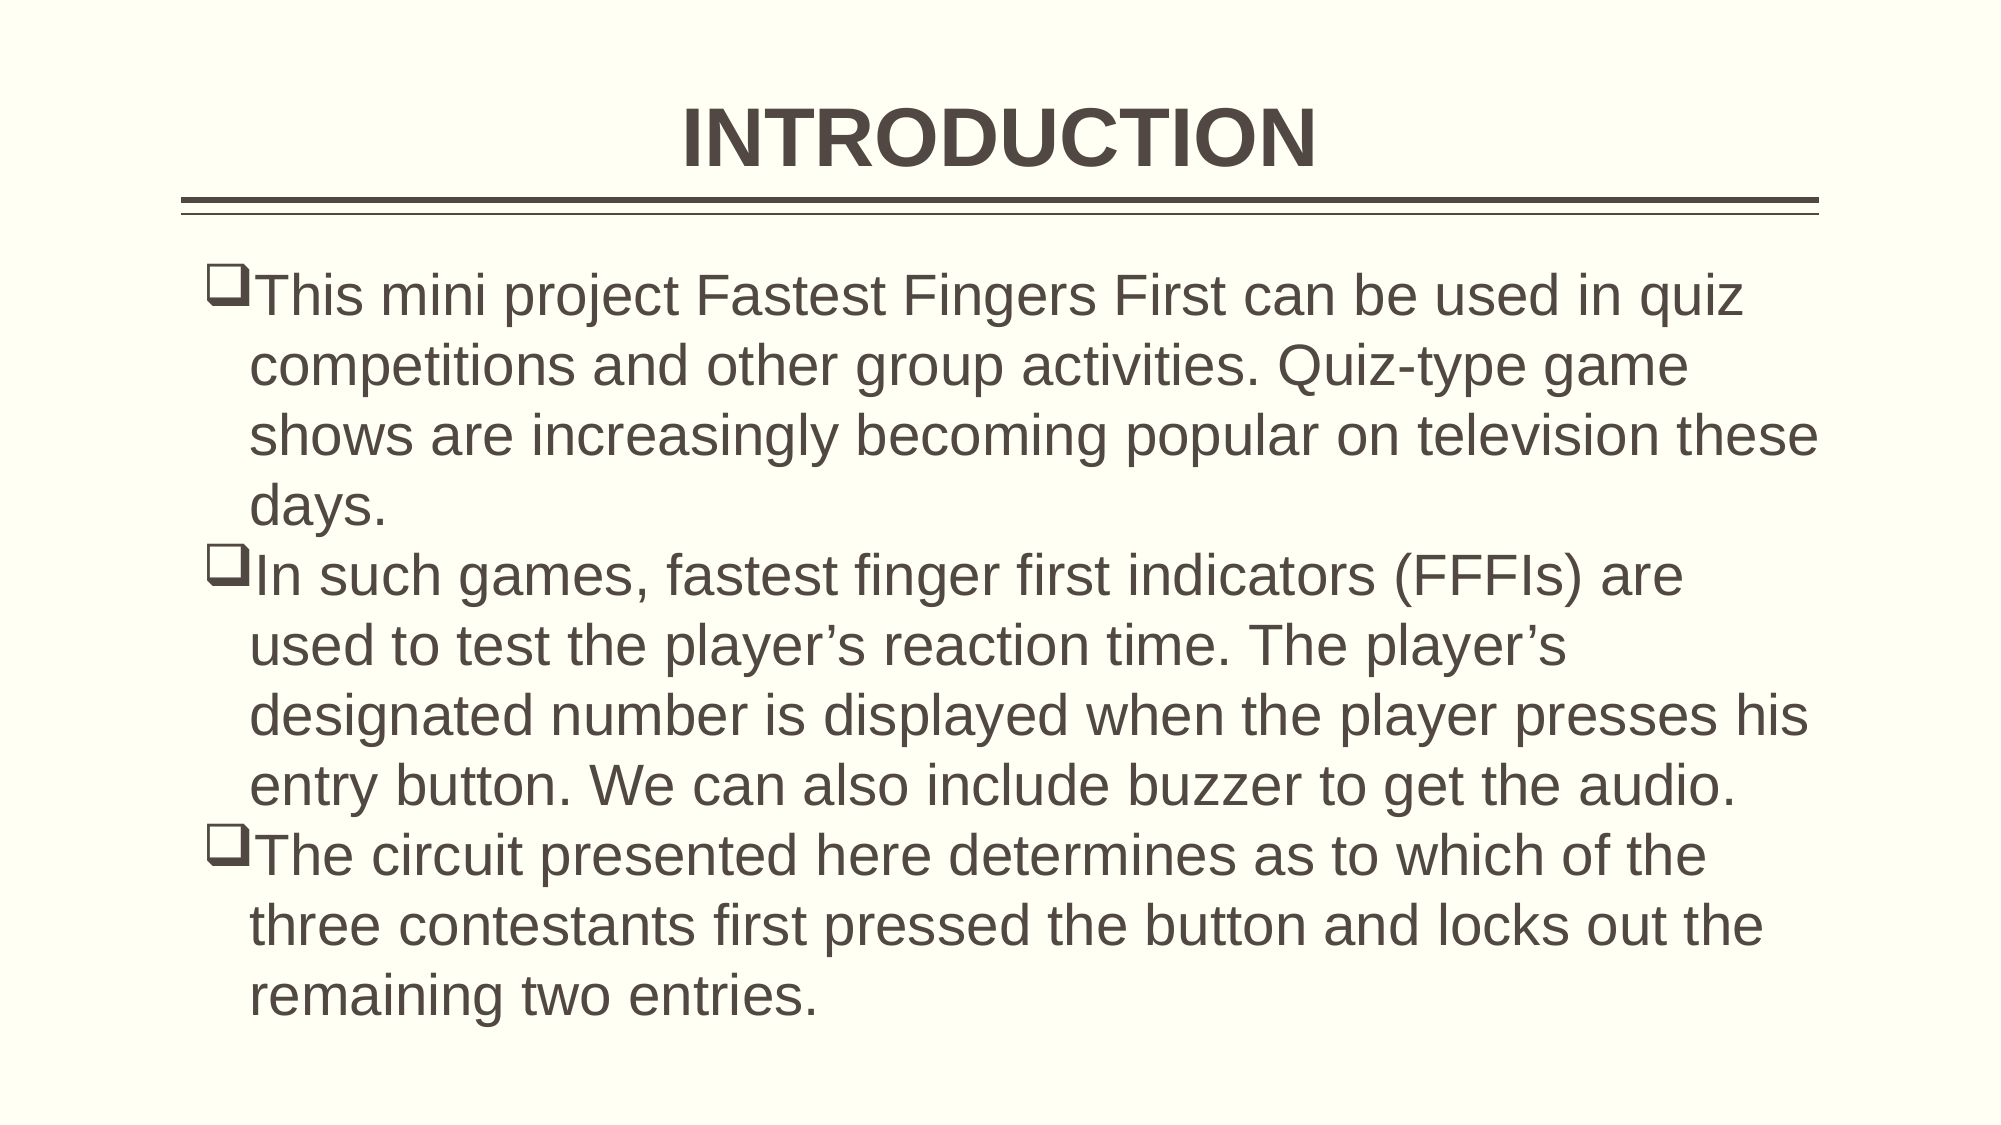

# INTRODUCTION
This mini project Fastest Fingers First can be used in quiz competitions and other group activities. Quiz-type game shows are increasingly becoming popular on television these days.
In such games, fastest finger first indicators (FFFIs) are used to test the player’s reaction time. The player’s designated number is displayed when the player presses his entry button. We can also include buzzer to get the audio.
The circuit presented here determines as to which of the three contestants first pressed the button and locks out the remaining two entries.